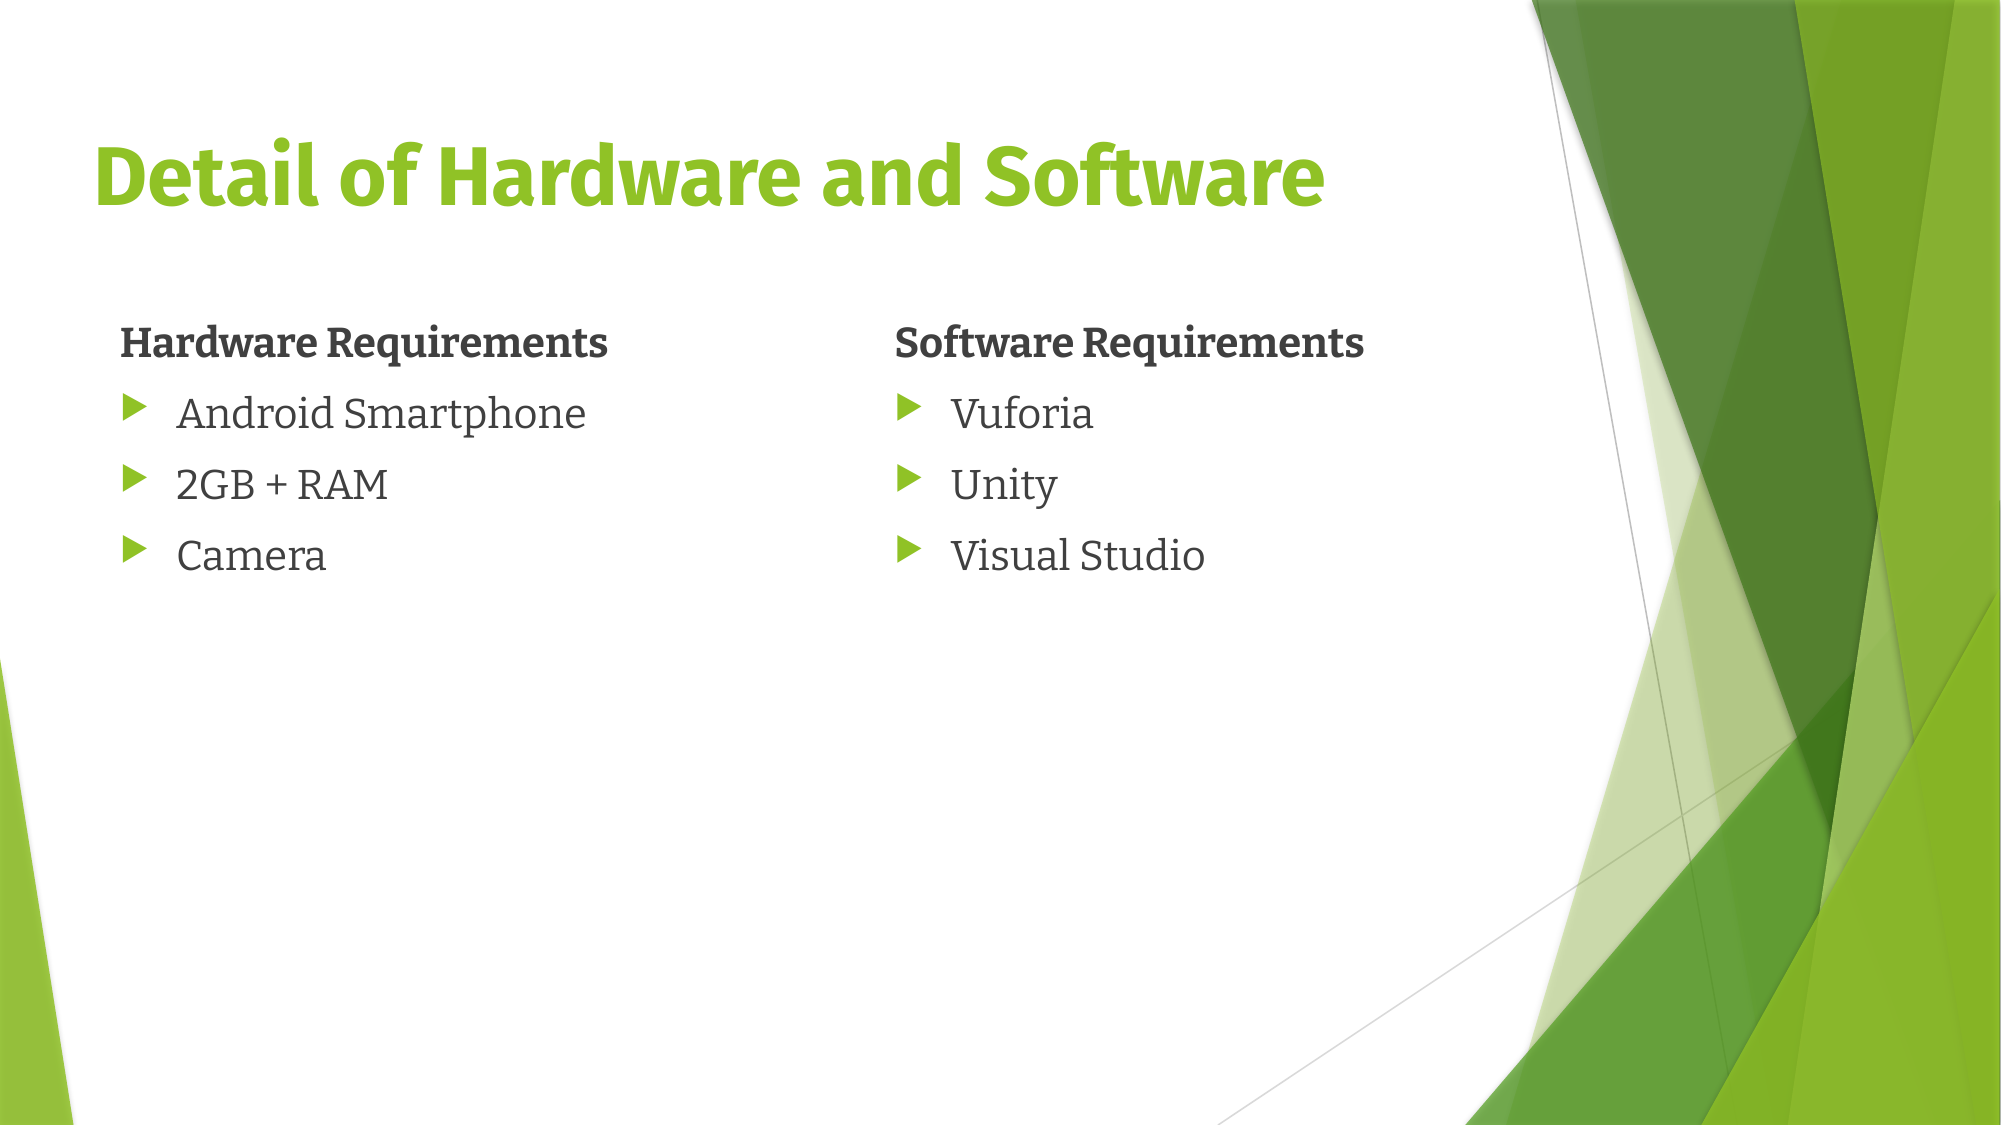

Detail of Hardware and Software
Hardware Requirements
Android Smartphone
2GB + RAM
Camera
Software Requirements
Vuforia
Unity
Visual Studio